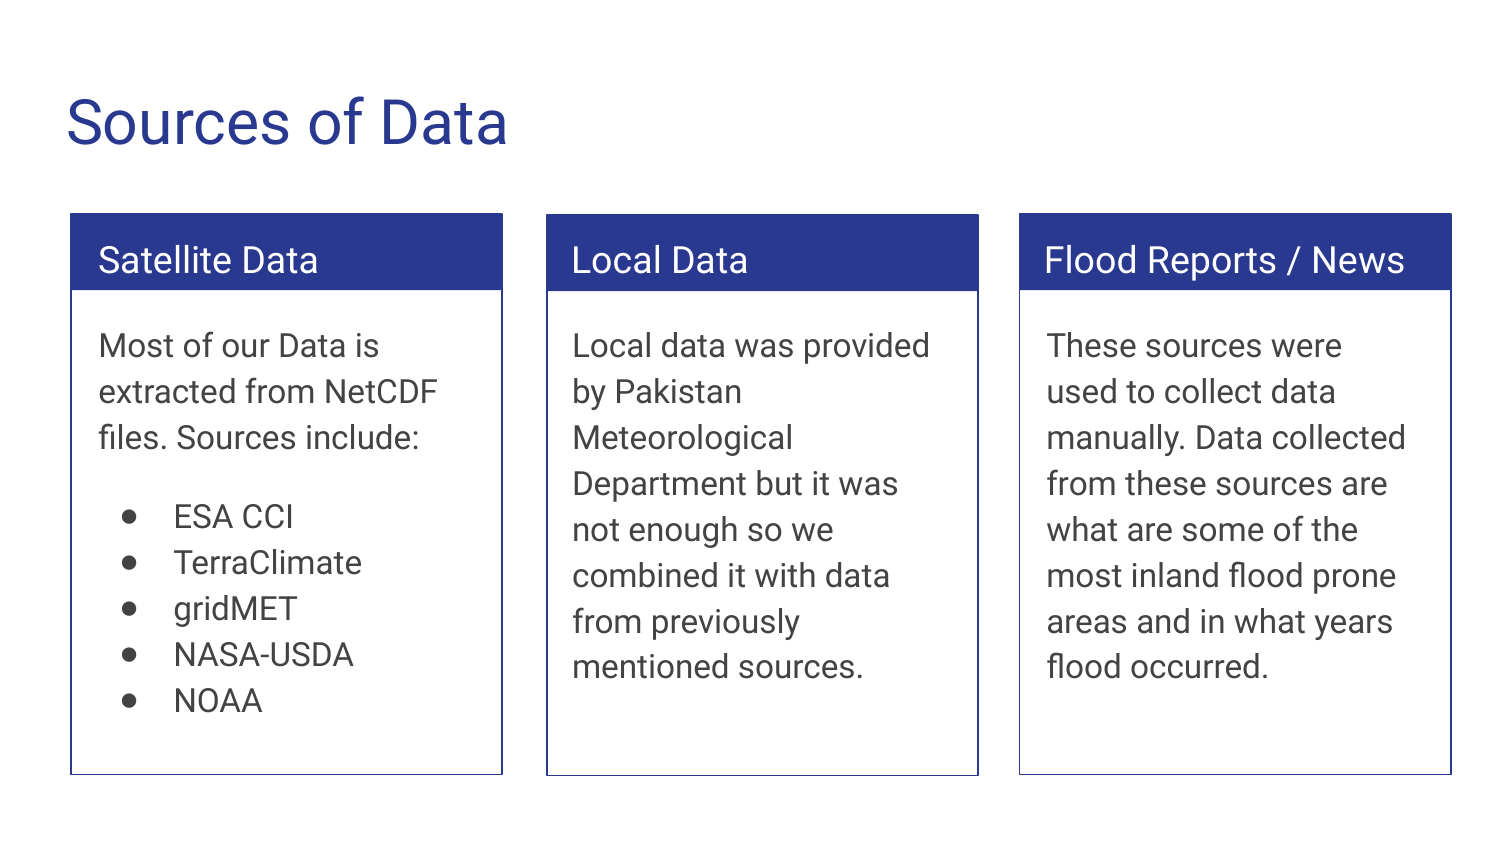

# Sources of Data

Satellite Data
Local Data

Flood Reports / News

Most of our Data is extracted from NetCDF files. Sources include:
ESA CCI
TerraClimate
gridMET
NASA-USDA
NOAA
Local data was provided by Pakistan Meteorological Department but it was not enough so we combined it with data from previously mentioned sources.
These sources were used to collect data manually. Data collected from these sources are what are some of the most inland flood prone areas and in what years flood occurred.